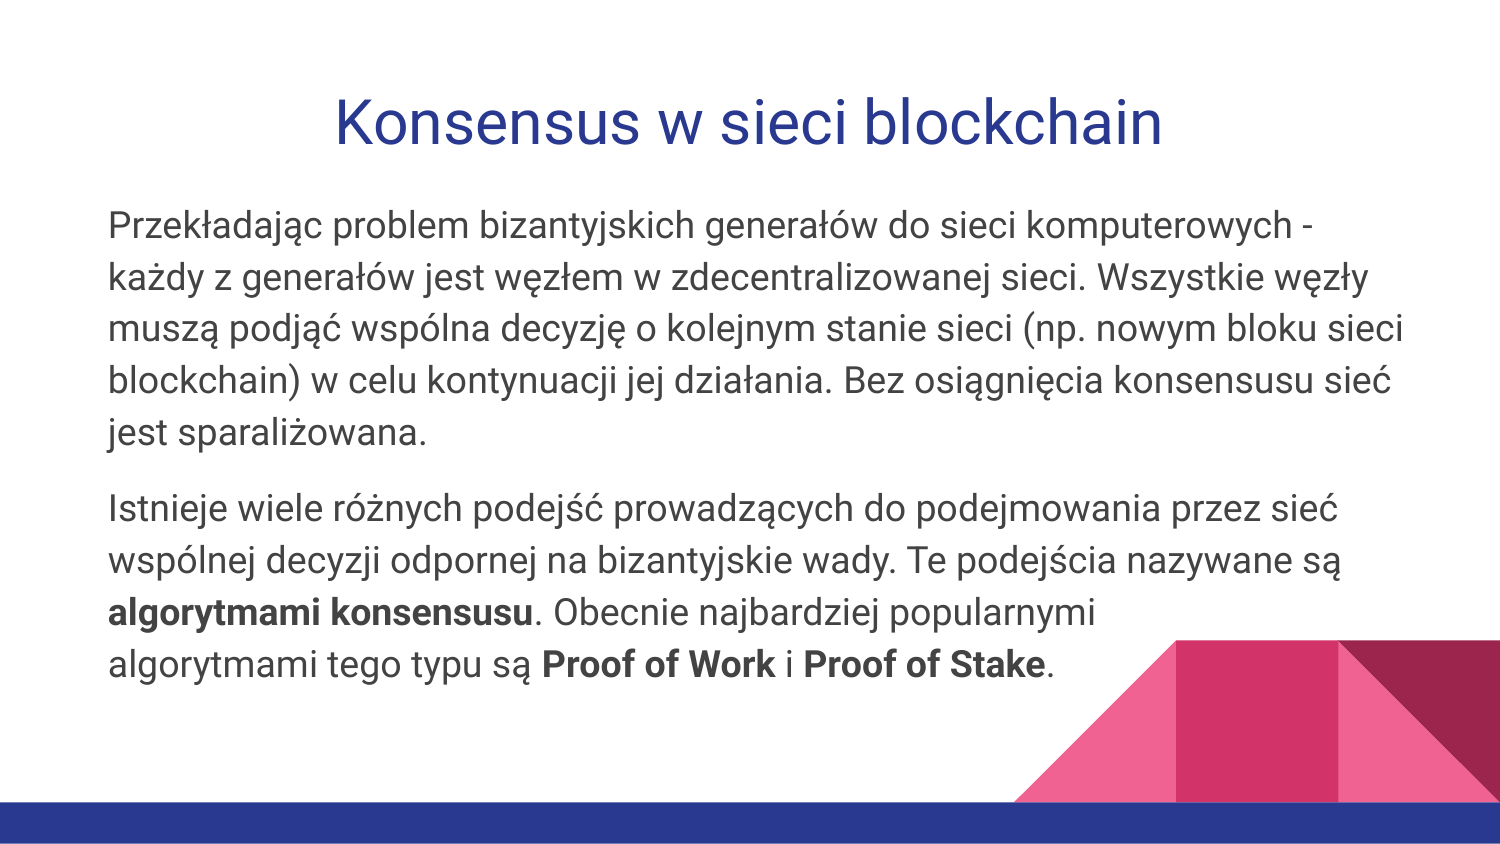

# Konsensus w sieci blockchain
Przekładając problem bizantyjskich generałów do sieci komputerowych - każdy z generałów jest węzłem w zdecentralizowanej sieci. Wszystkie węzły muszą podjąć wspólna decyzję o kolejnym stanie sieci (np. nowym bloku sieci blockchain) w celu kontynuacji jej działania. Bez osiągnięcia konsensusu sieć jest sparaliżowana.
Istnieje wiele różnych podejść prowadzących do podejmowania przez sieć wspólnej decyzji odpornej na bizantyjskie wady. Te podejścia nazywane są algorytmami konsensusu. Obecnie najbardziej popularnymi
algorytmami tego typu są Proof of Work i Proof of Stake.